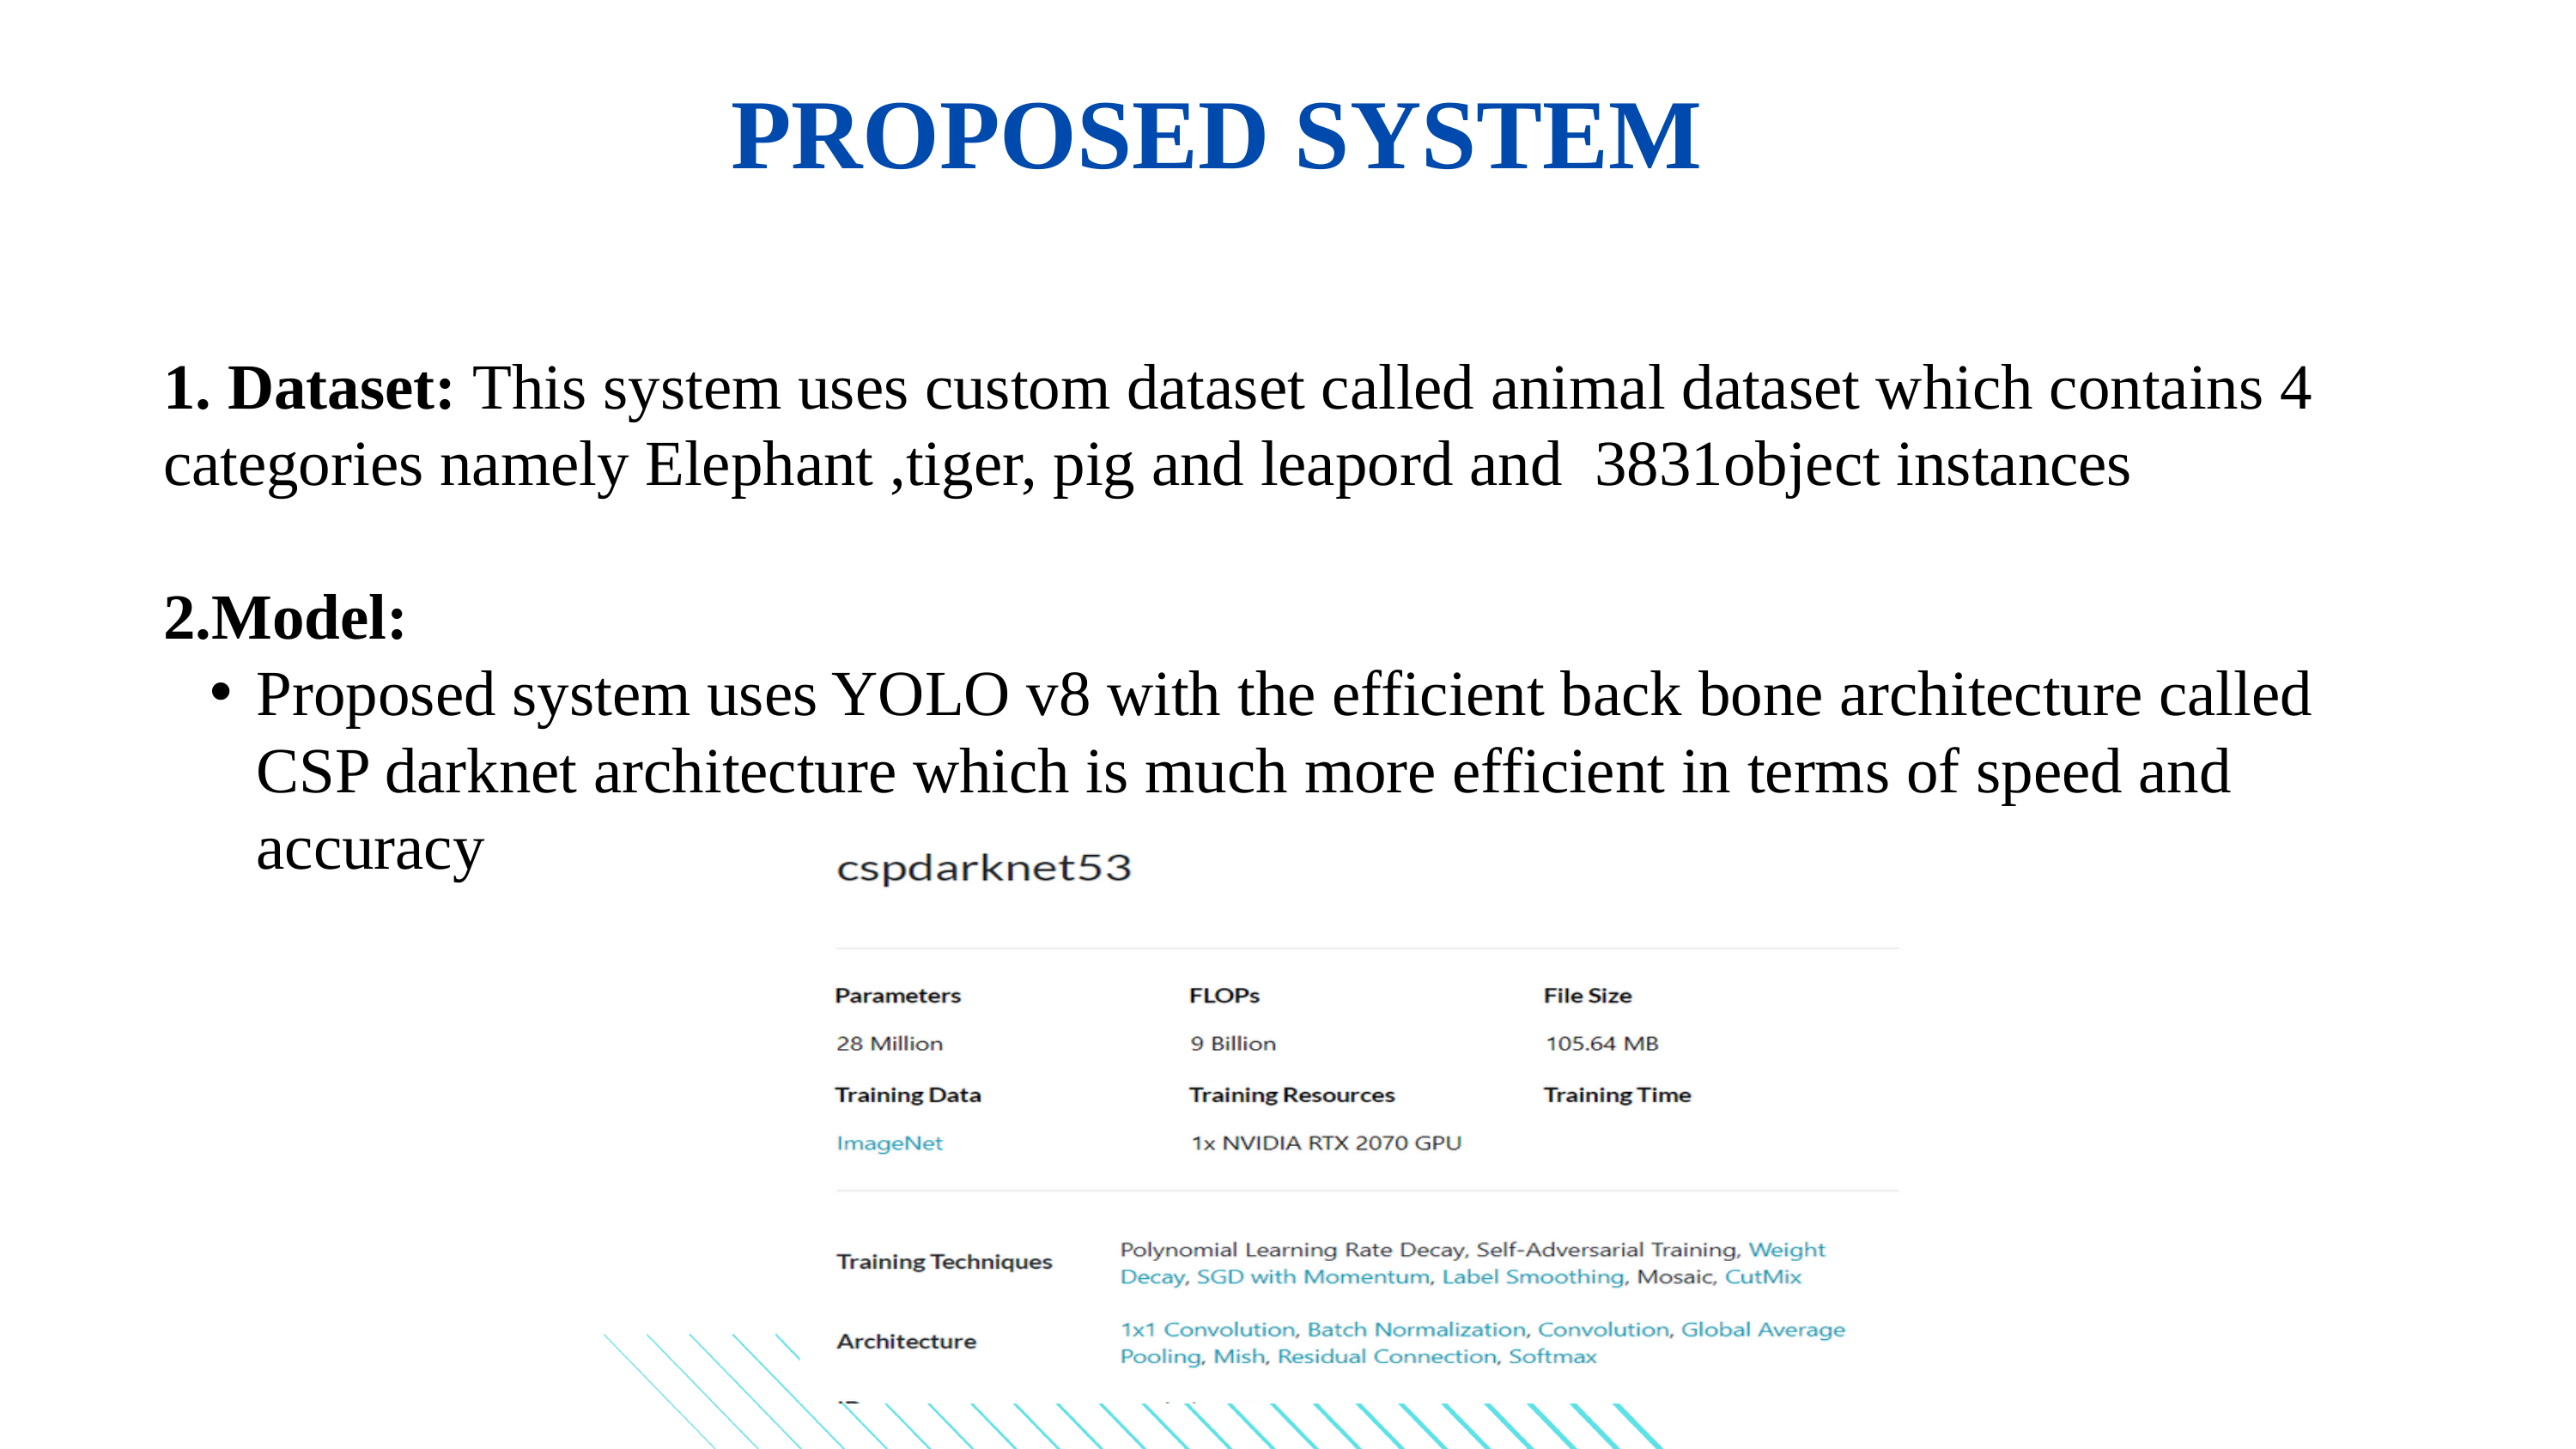

PROPOSED SYSTEM

1. Dataset: This system uses custom dataset called animal dataset which contains 4 categories namely Elephant ,tiger, pig and leapord and  3831object instances

2.Model:
Proposed system uses YOLO v8 with the efficient back bone architecture called CSP darknet architecture which is much more efficient in terms of speed and accuracy